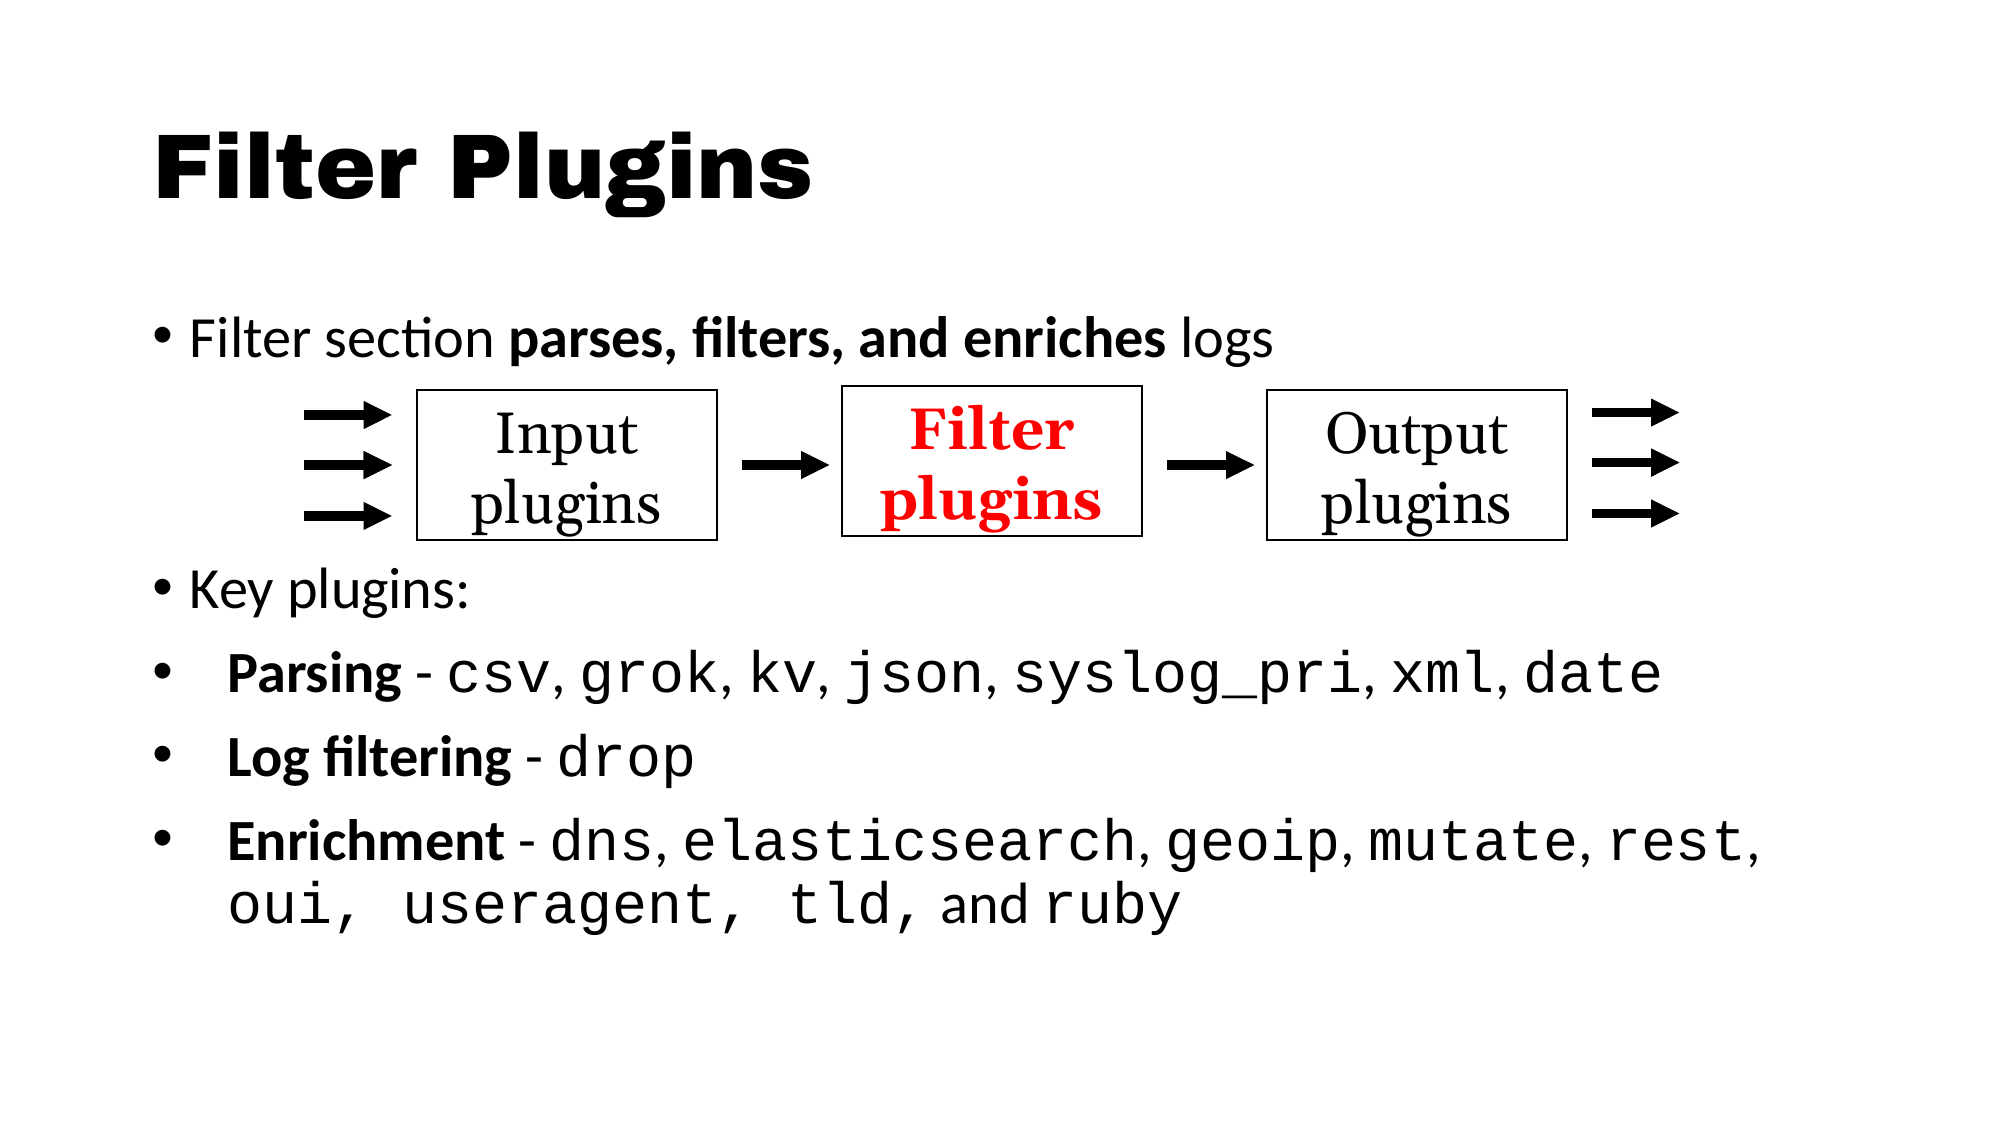

# Filter Plugins
Filter section parses, filters, and enriches logs

Key plugins:
Parsing - csv, grok, kv, json, syslog_pri, xml, date
Log filtering - drop
Enrichment - dns, elasticsearch, geoip, mutate, rest, oui, useragent, tld, and ruby

Filter
plugins
Input
plugins
Output
plugins